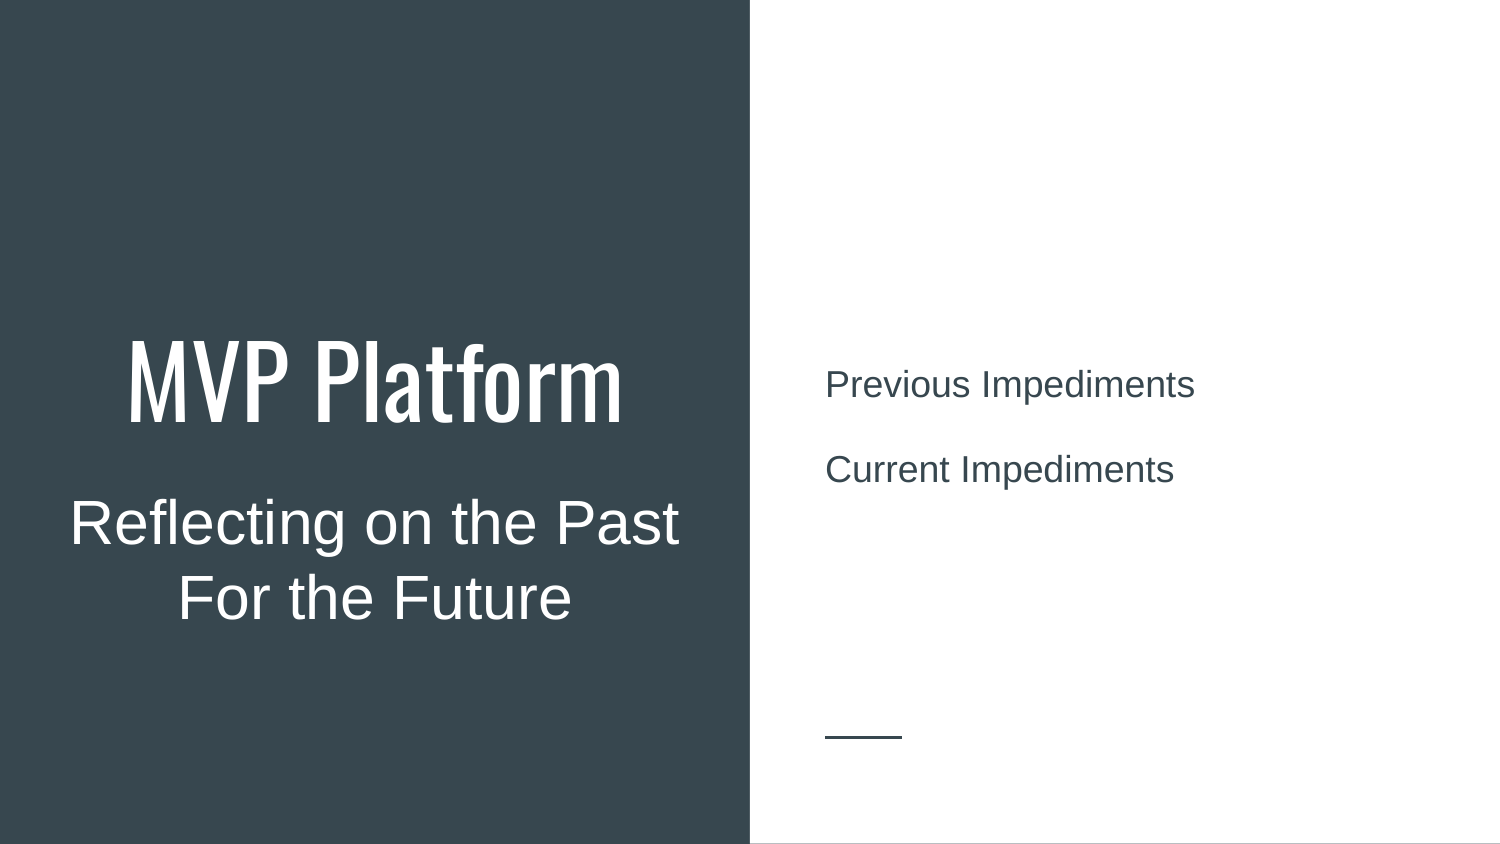

Previous Impediments
Current Impediments
# MVP Platform
Reflecting on the Past
For the Future